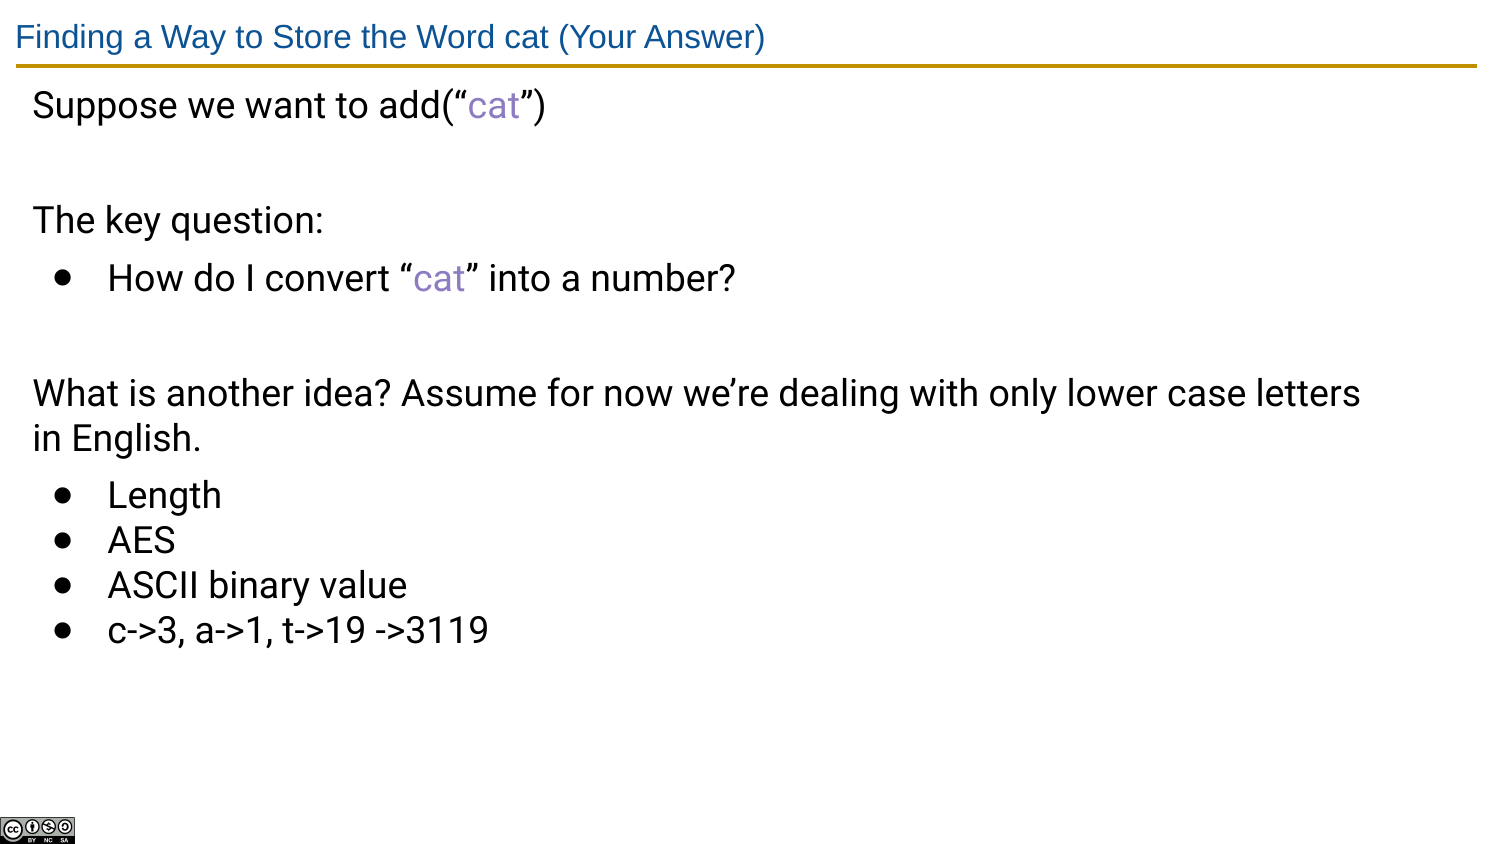

# Finding a Way to Store the Word cat (Your Answer)
Suppose we want to add(“cat”)

The key question:
How do I convert “cat” into a number?

What is another idea? Assume for now we’re dealing with only lower case letters in English.
Length
AES
ASCII binary value
c->3, a->1, t->19 ->3119